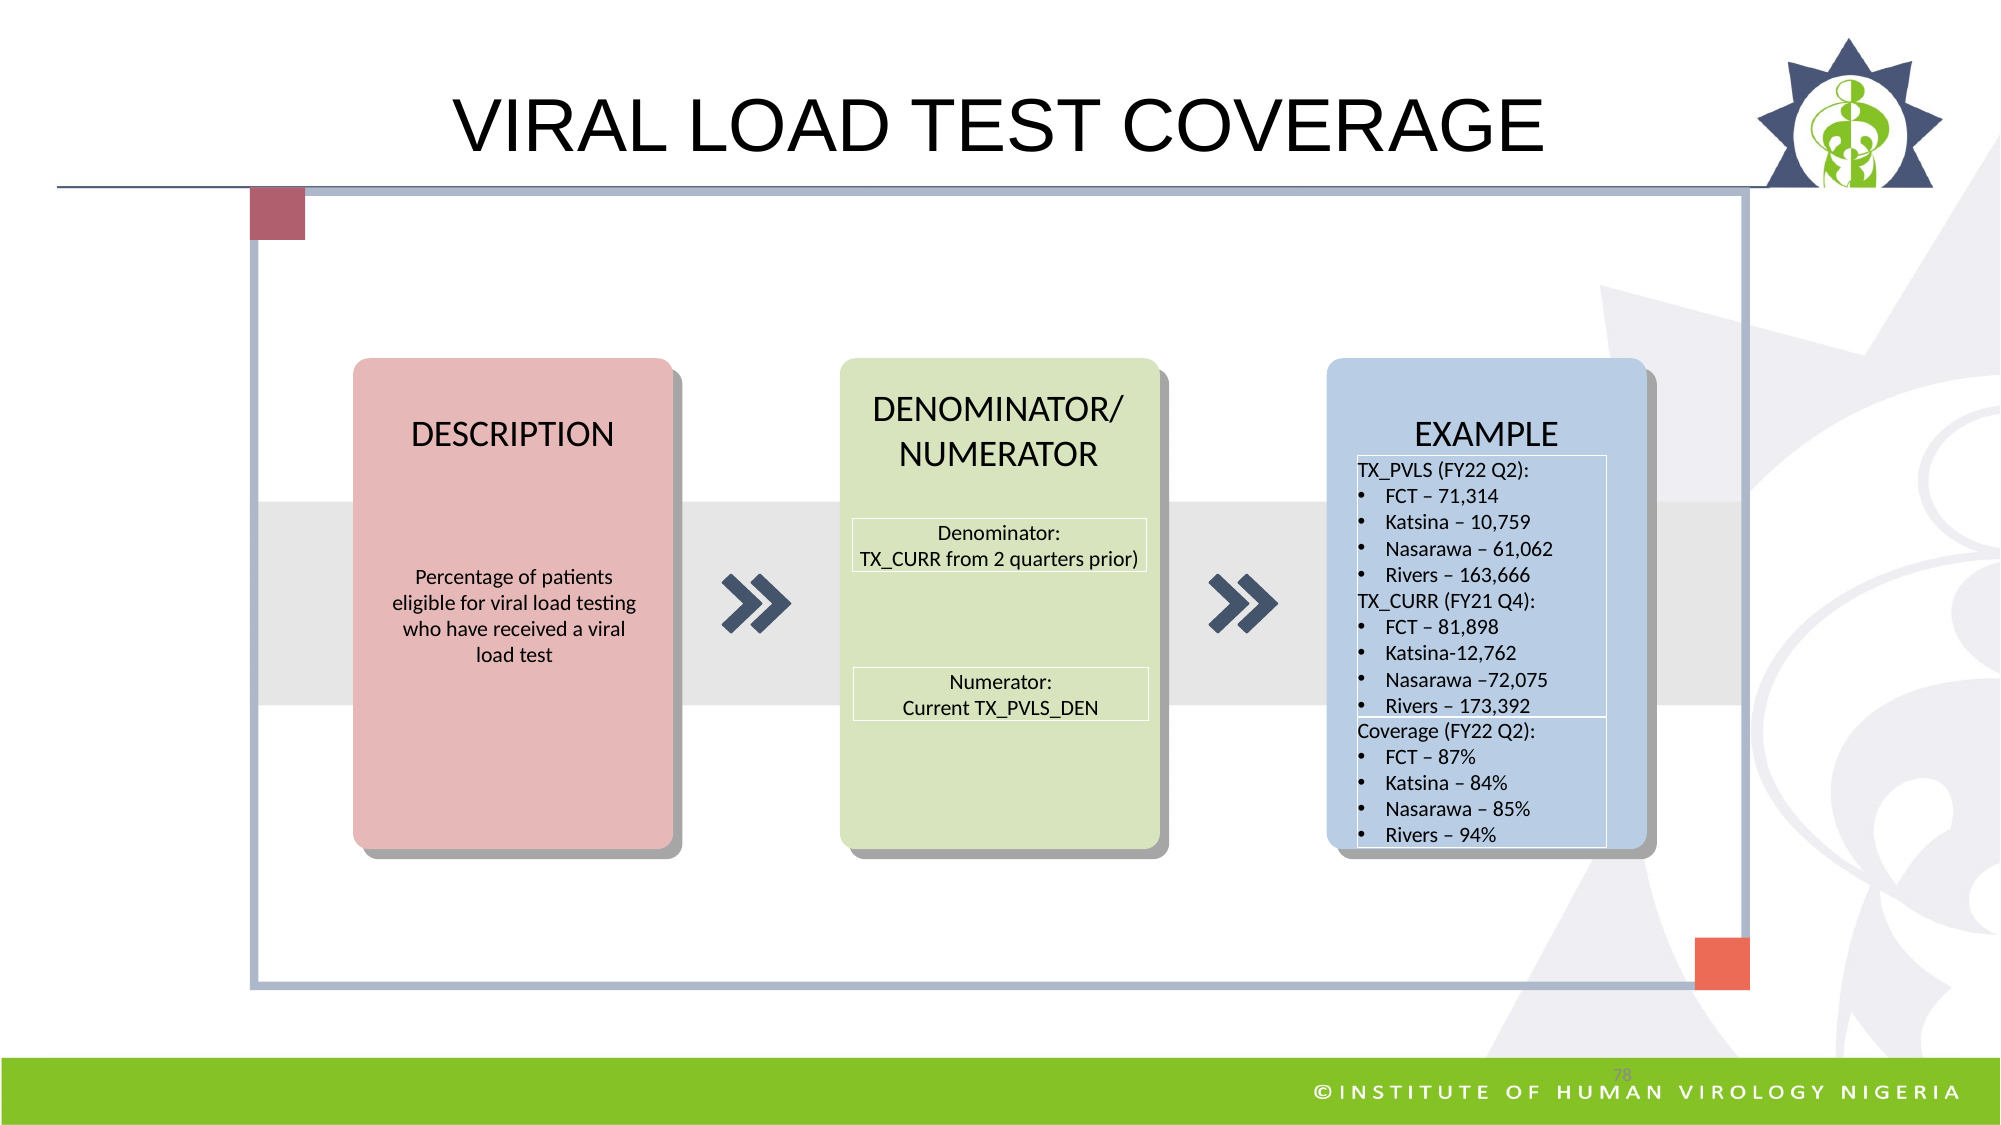

VIRAL LOAD TEST COVERAGE

DENOMINATOR/
NUMERATOR
DESCRIPTION
EXAMPLE
TX_PVLS (FY22 Q2):
FCT – 71,314
Katsina – 10,759
Nasarawa – 61,062
Rivers – 163,666
TX_CURR (FY21 Q4):
FCT – 81,898
Katsina-12,762
Nasarawa –72,075
Rivers – 173,392

Percentage of patients eligible for viral load testing who have received a viral load test

Numerator:
Current TX_PVLS_DEN
Coverage (FY22 Q2):
FCT – 87%
Katsina – 84%
Nasarawa – 85%
Rivers – 94%

78
Denominator:
TX_CURR from 2 quarters prior)